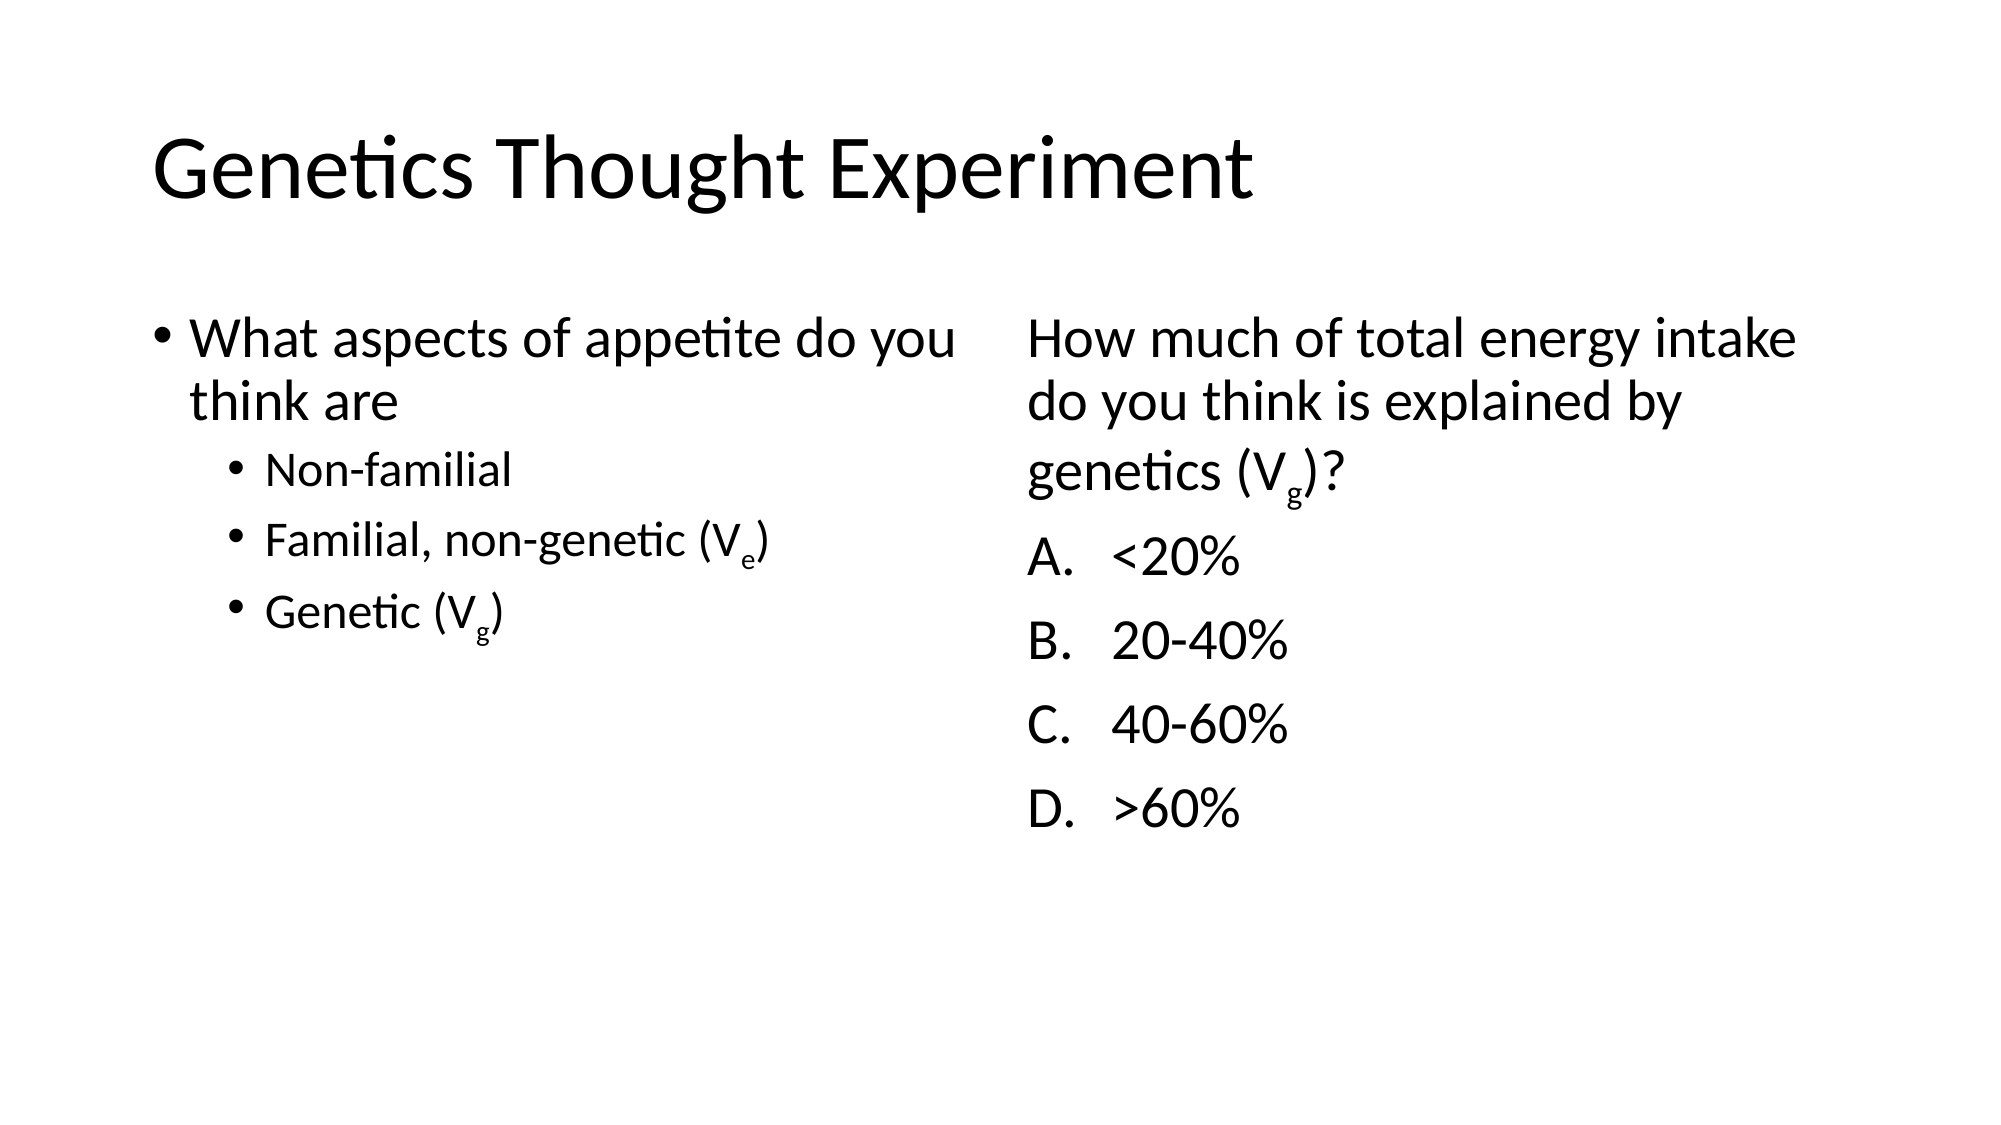

# Genetics Thought Experiment
What aspects of appetite do you think are
Non-familial
Familial, non-genetic (Ve)
Genetic (Vg)
How much of total energy intake do you think is explained by genetics (Vg)?
<20%
20-40%
40-60%
>60%